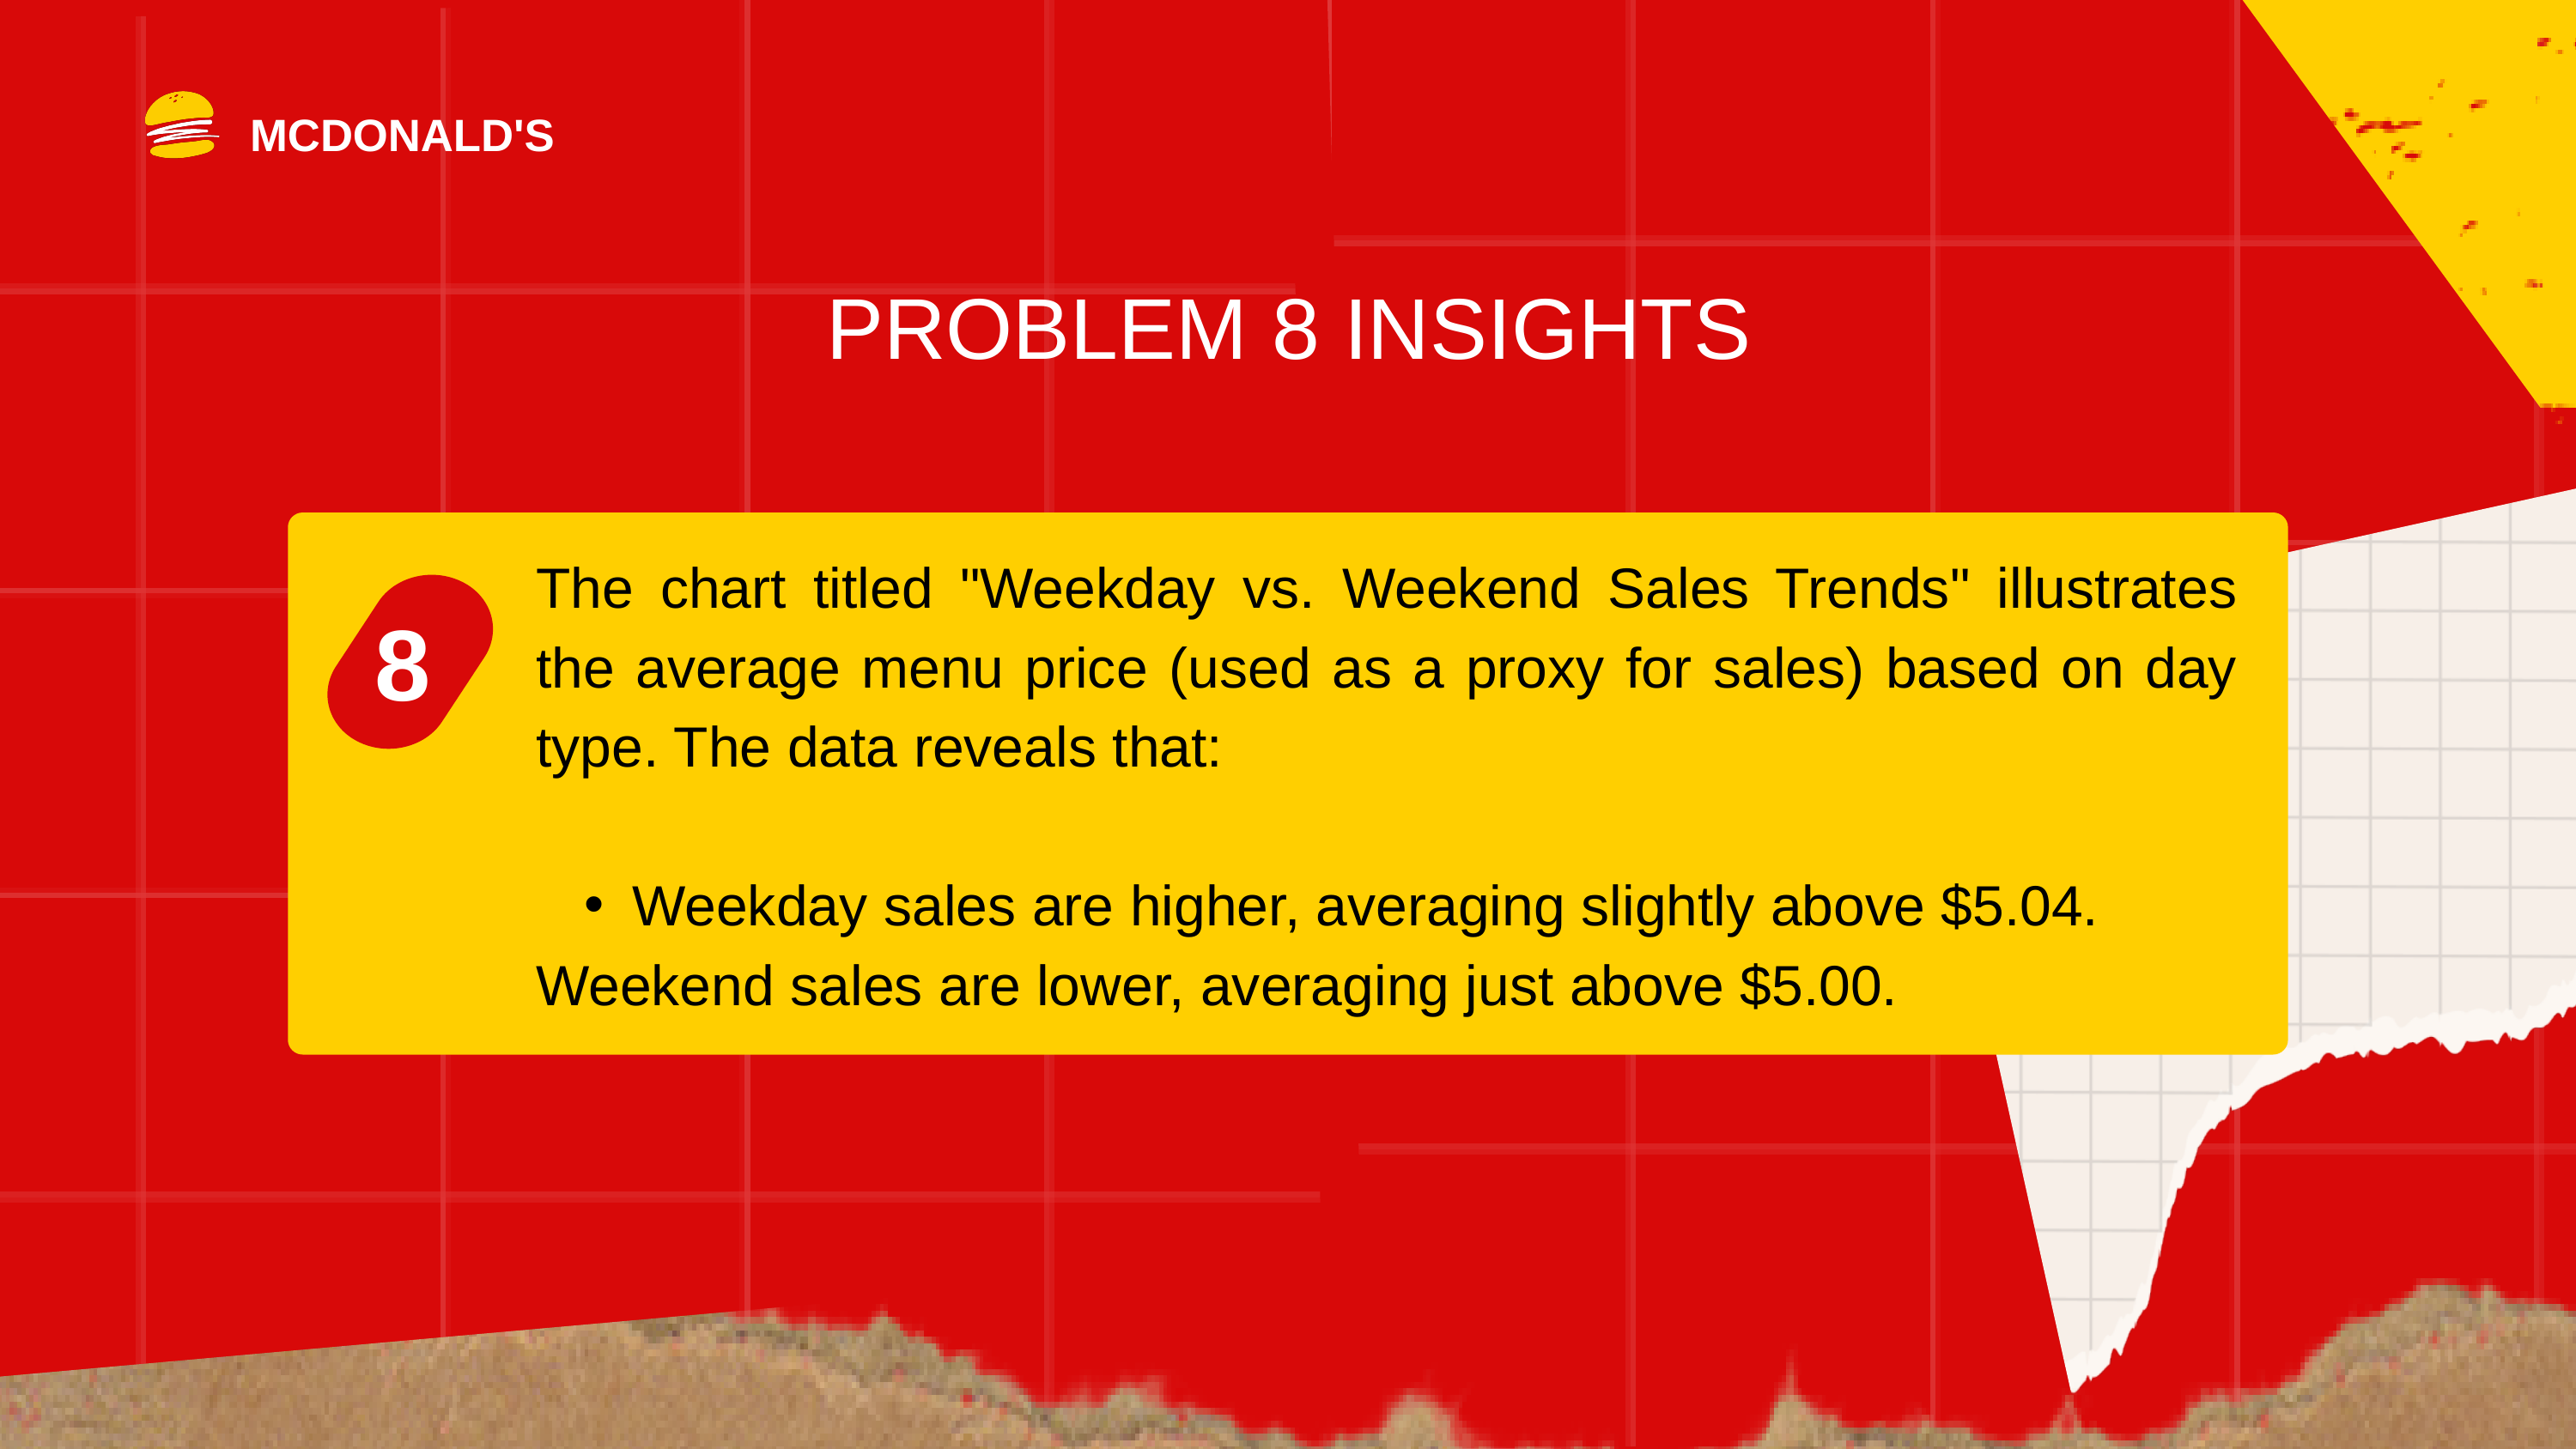

BORCELLE

MCDONALD'S
PROBLEM 8 INSIGHTS

The chart titled "Weekday vs. Weekend Sales Trends" illustrates the average menu price (used as a proxy for sales) based on day type. The data reveals that:

Weekday sales are higher, averaging slightly above $5.04.
Weekend sales are lower, averaging just above $5.00.

8